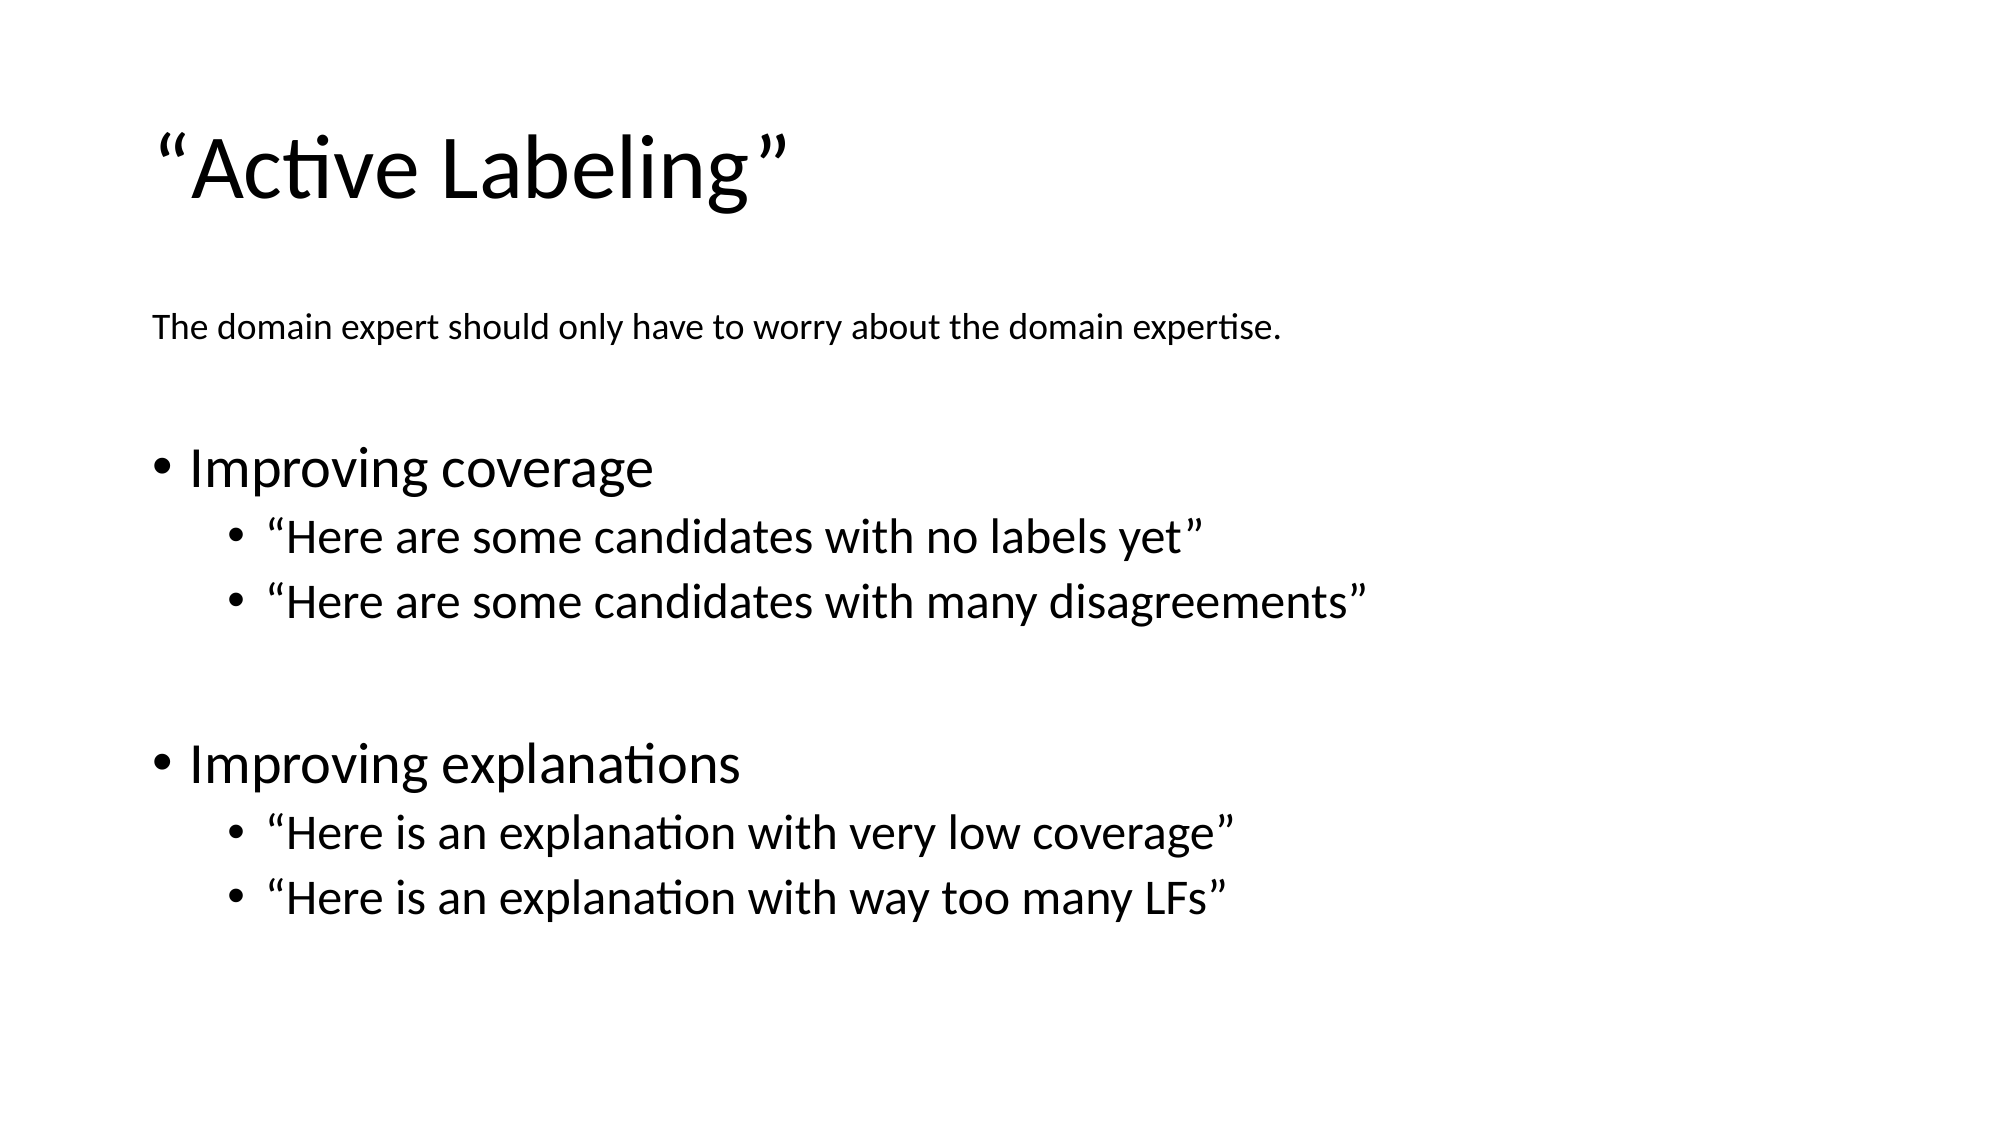

# “Active Labeling”
The domain expert should only have to worry about the domain expertise.
Improving coverage
“Here are some candidates with no labels yet”
“Here are some candidates with many disagreements”

Improving explanations
“Here is an explanation with very low coverage”
“Here is an explanation with way too many LFs”